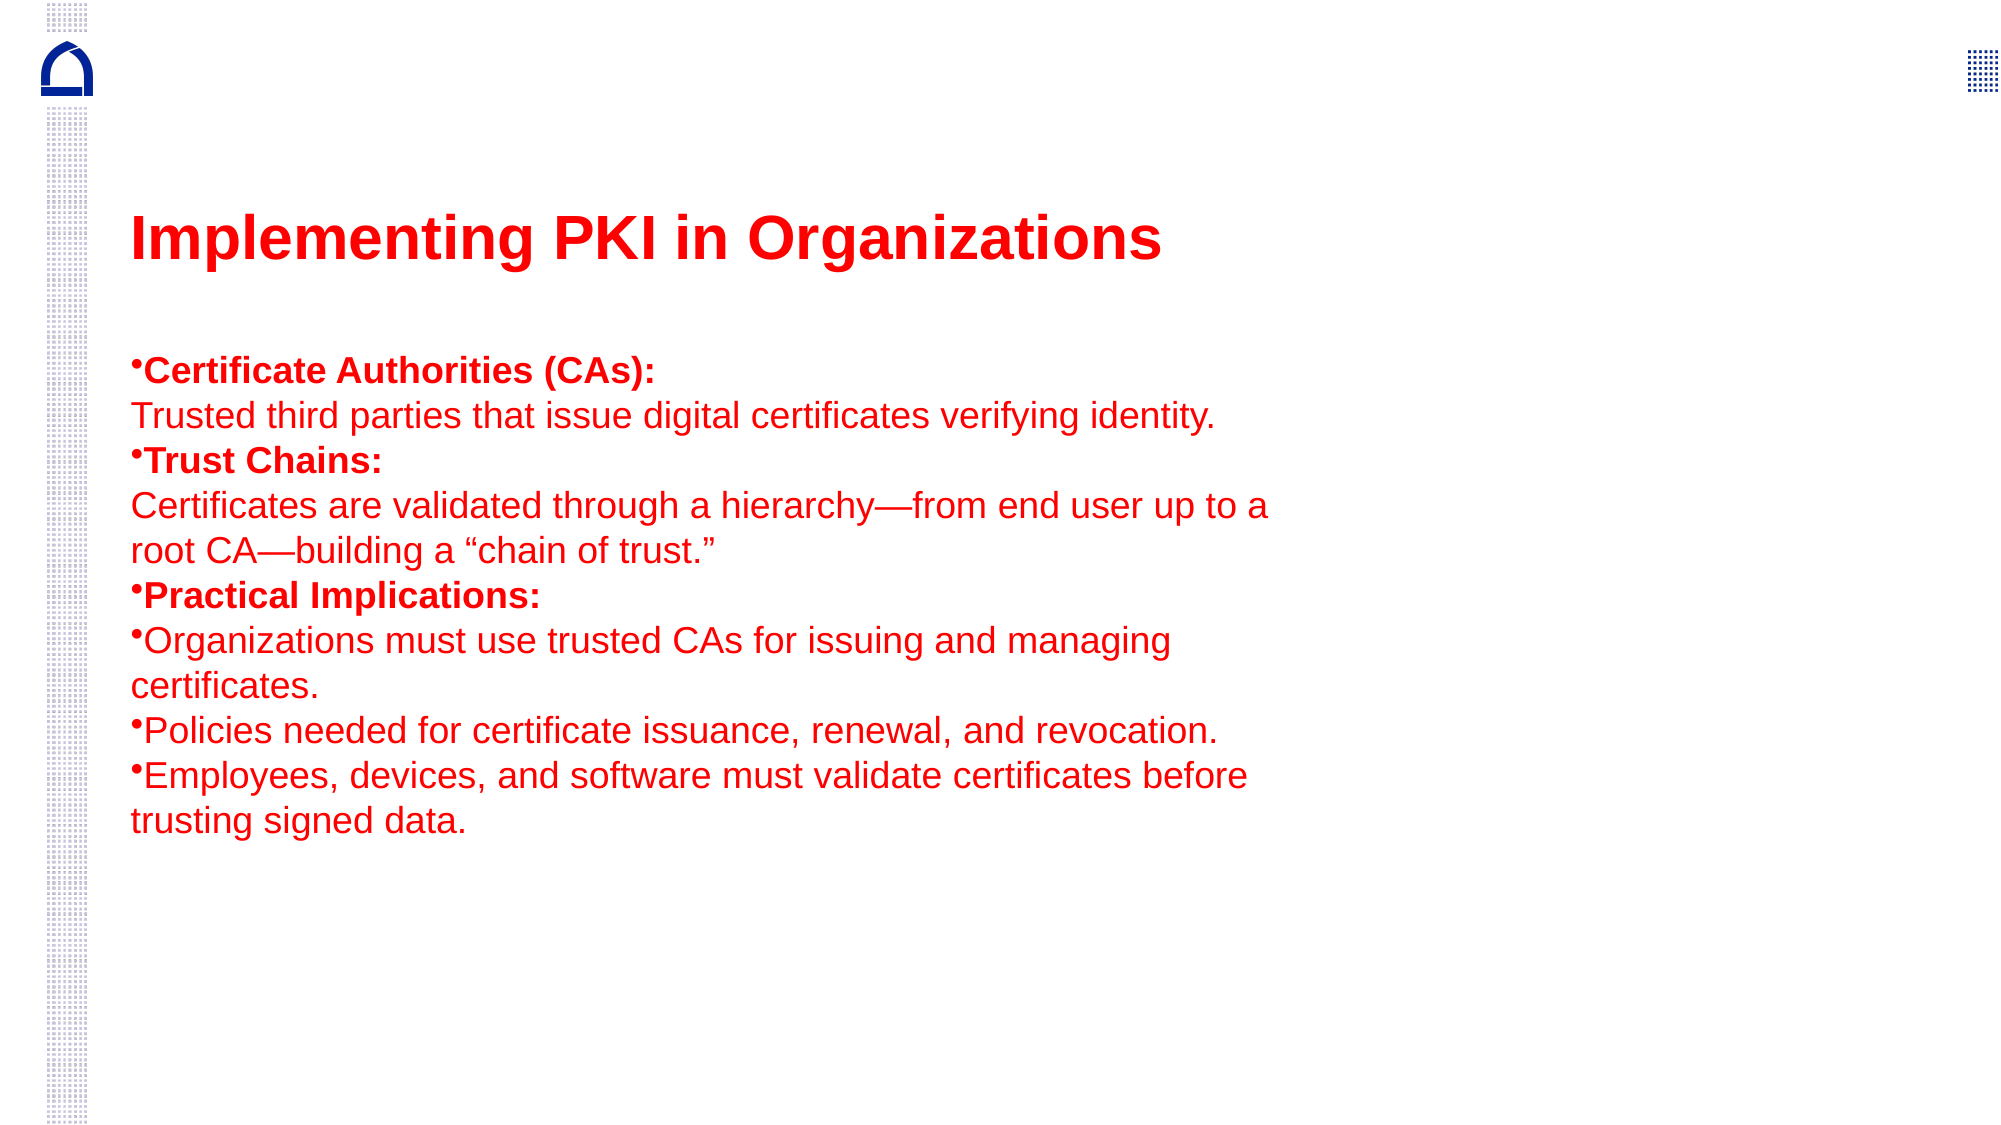

# Implementing PKI in Organizations
Certificate Authorities (CAs):
Trusted third parties that issue digital certificates verifying identity.
Trust Chains:
Certificates are validated through a hierarchy—from end user up to a root CA—building a “chain of trust.”
Practical Implications:
Organizations must use trusted CAs for issuing and managing certificates.
Policies needed for certificate issuance, renewal, and revocation.
Employees, devices, and software must validate certificates before trusting signed data.